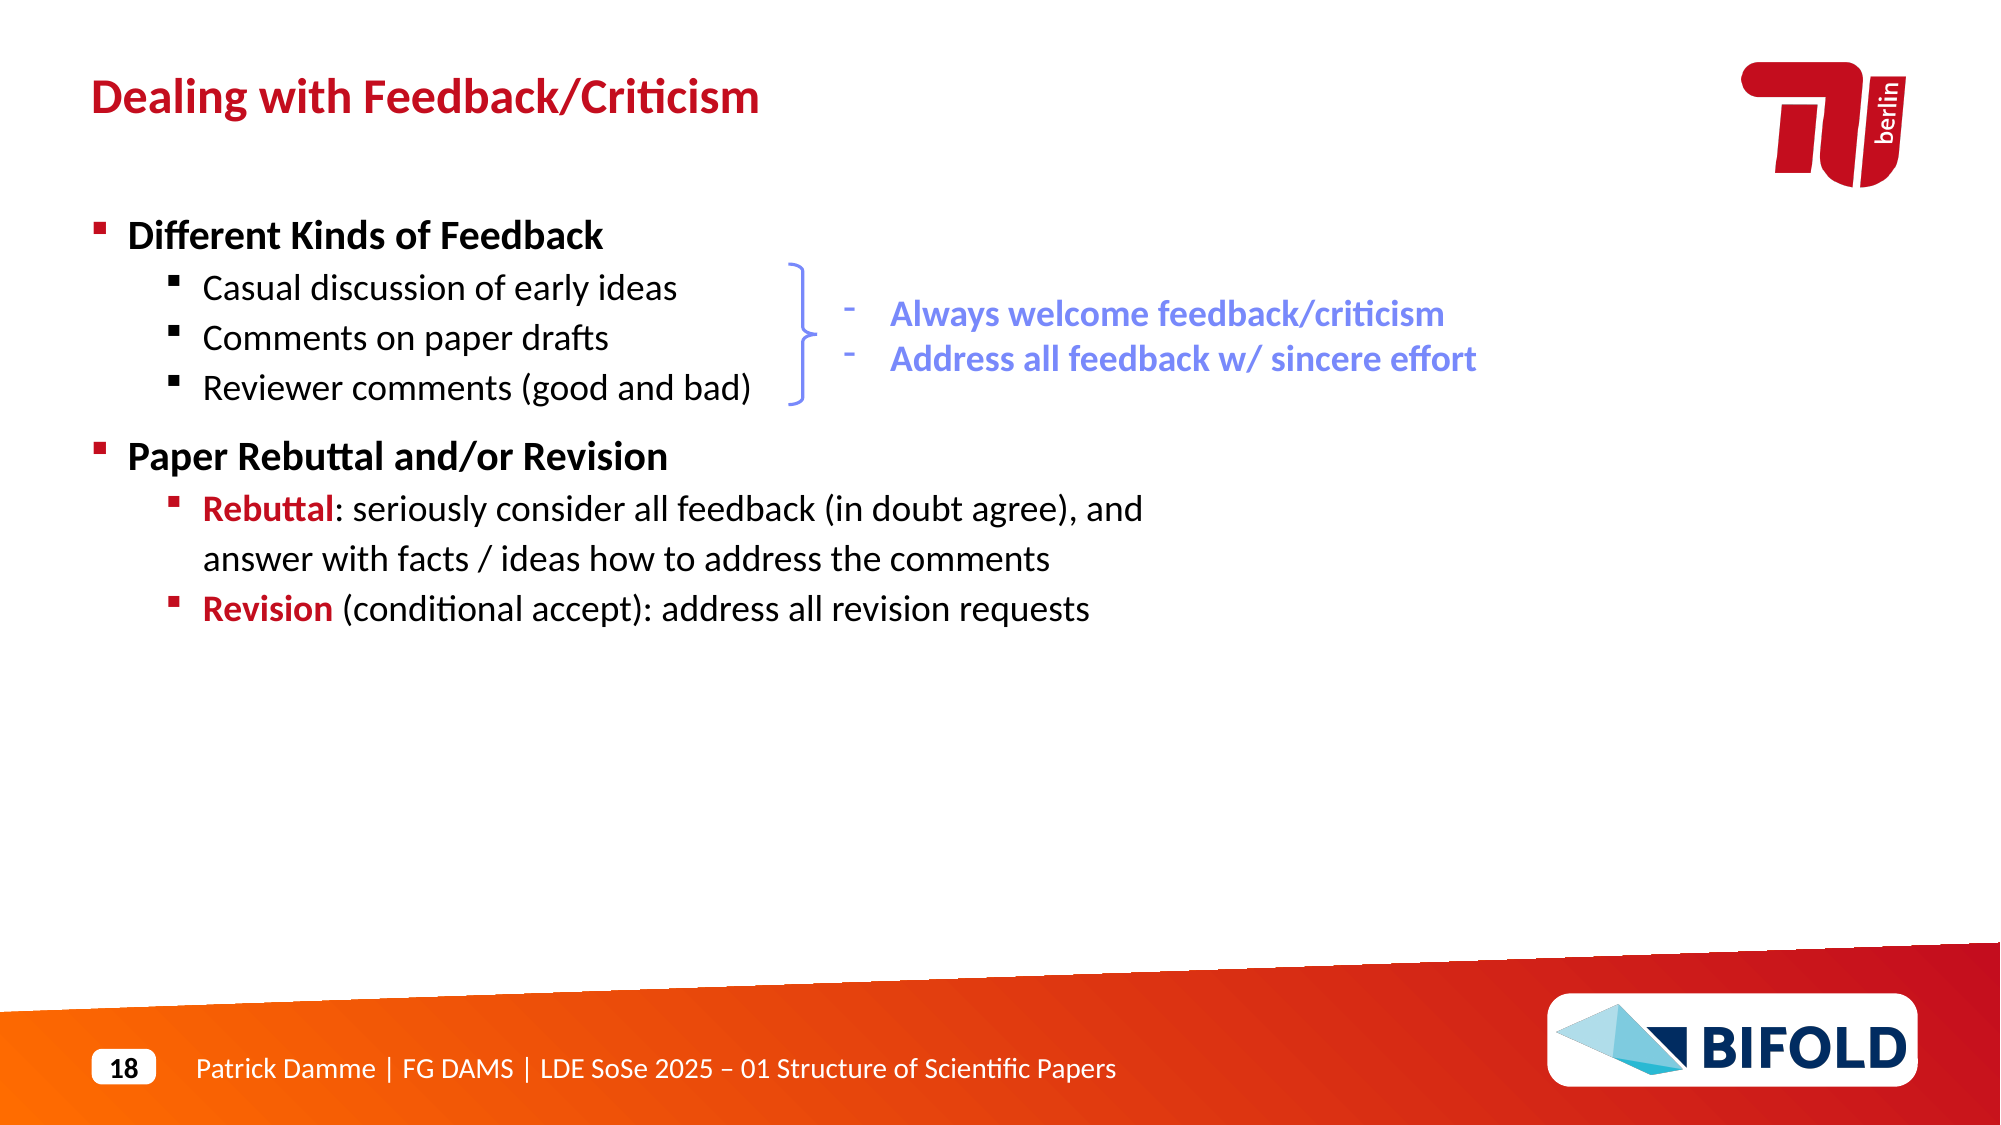

Dealing with Feedback/Criticism
Different Kinds of Feedback
Casual discussion of early ideas
Comments on paper drafts
Reviewer comments (good and bad)
Paper Rebuttal and/or Revision
Rebuttal: seriously consider all feedback (in doubt agree), and
answer with facts / ideas how to address the comments
Revision (conditional accept): address all revision requests

Always welcome feedback/criticism
Address all feedback w/ sincere effort